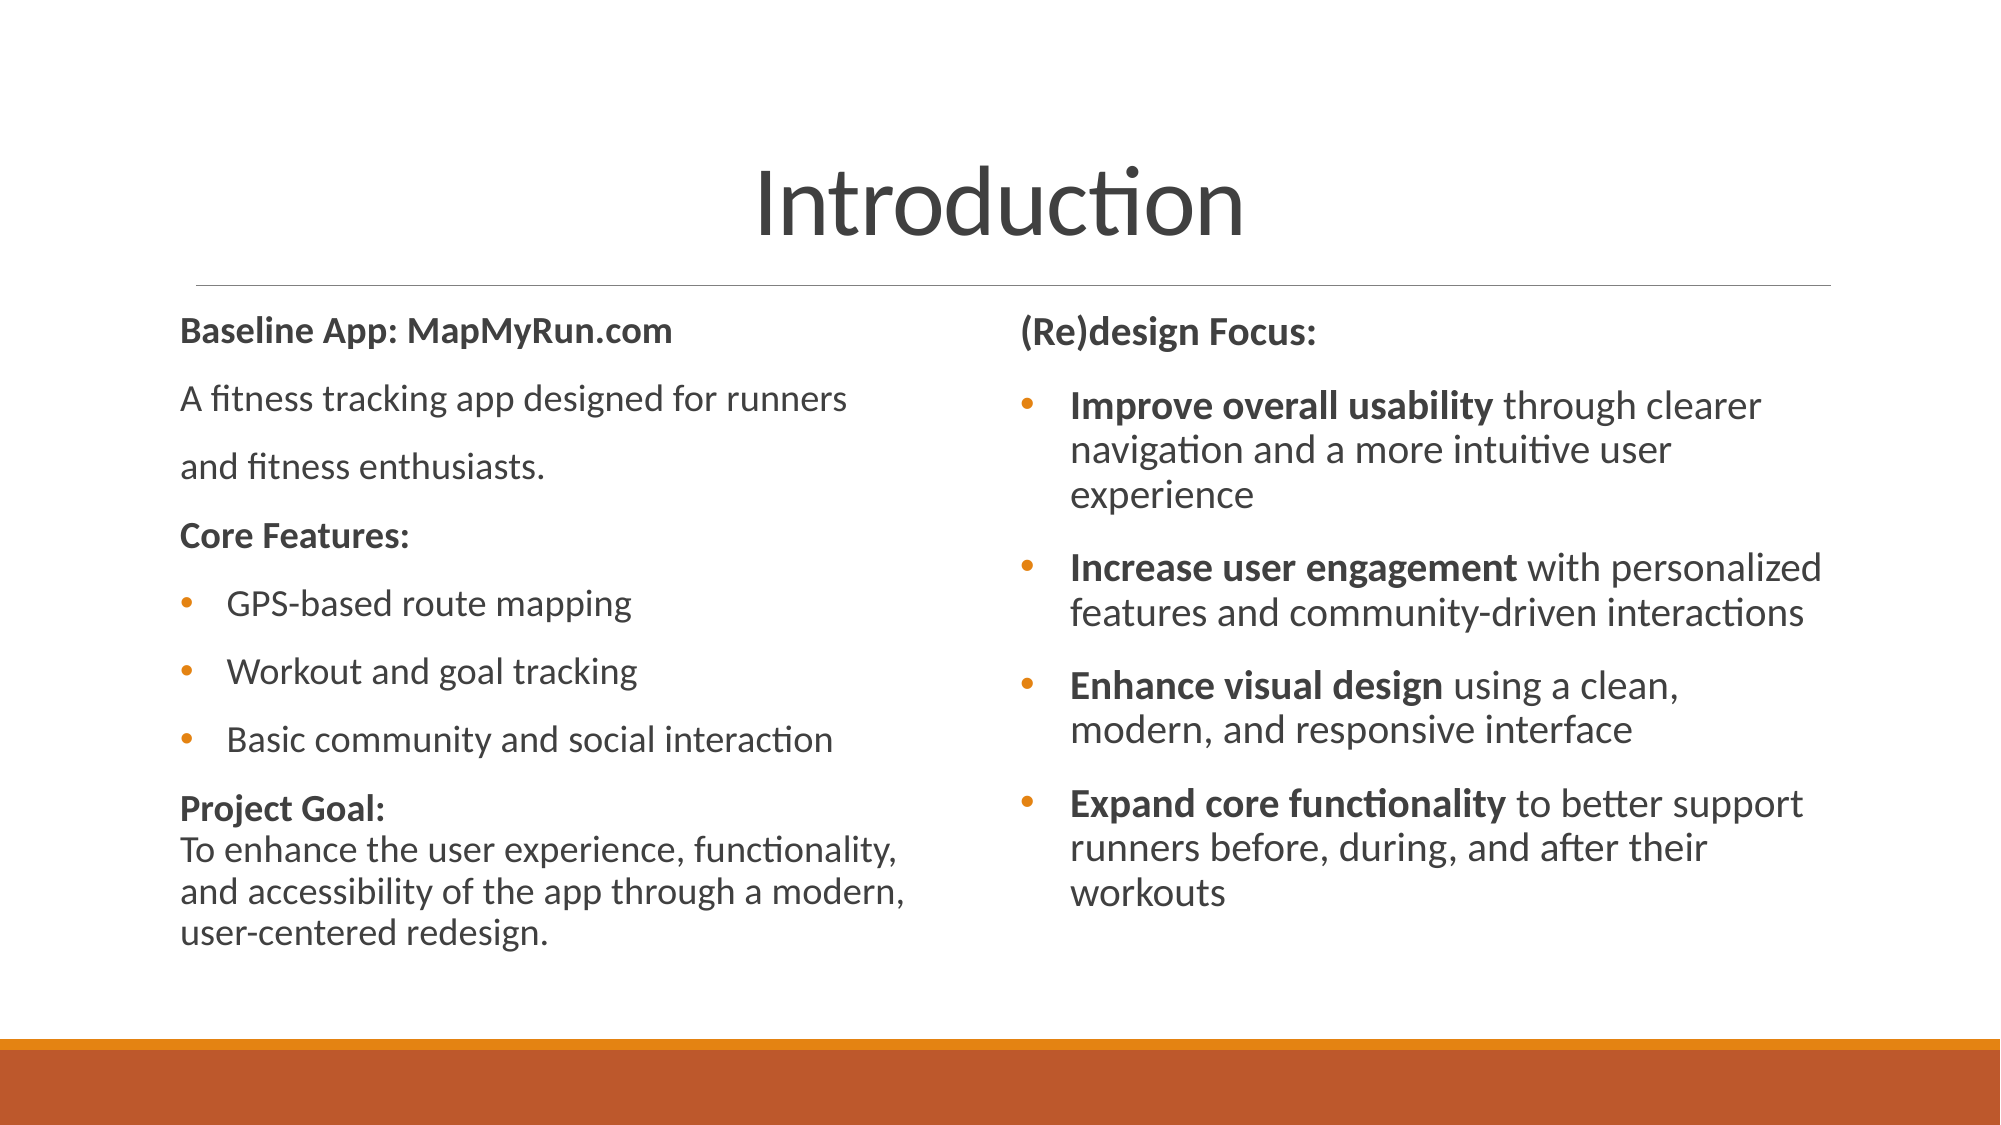

# Introduction
Baseline App: MapMyRun.com
A fitness tracking app designed for runners
and fitness enthusiasts.
Core Features:
GPS-based route mapping
Workout and goal tracking
Basic community and social interaction
Project Goal:
To enhance the user experience, functionality, and accessibility of the app through a modern, user-centered redesign.

(Re)design Focus:
Improve overall usability through clearer navigation and a more intuitive user experience
Increase user engagement with personalized features and community-driven interactions
Enhance visual design using a clean, modern, and responsive interface
Expand core functionality to better support runners before, during, and after their workouts